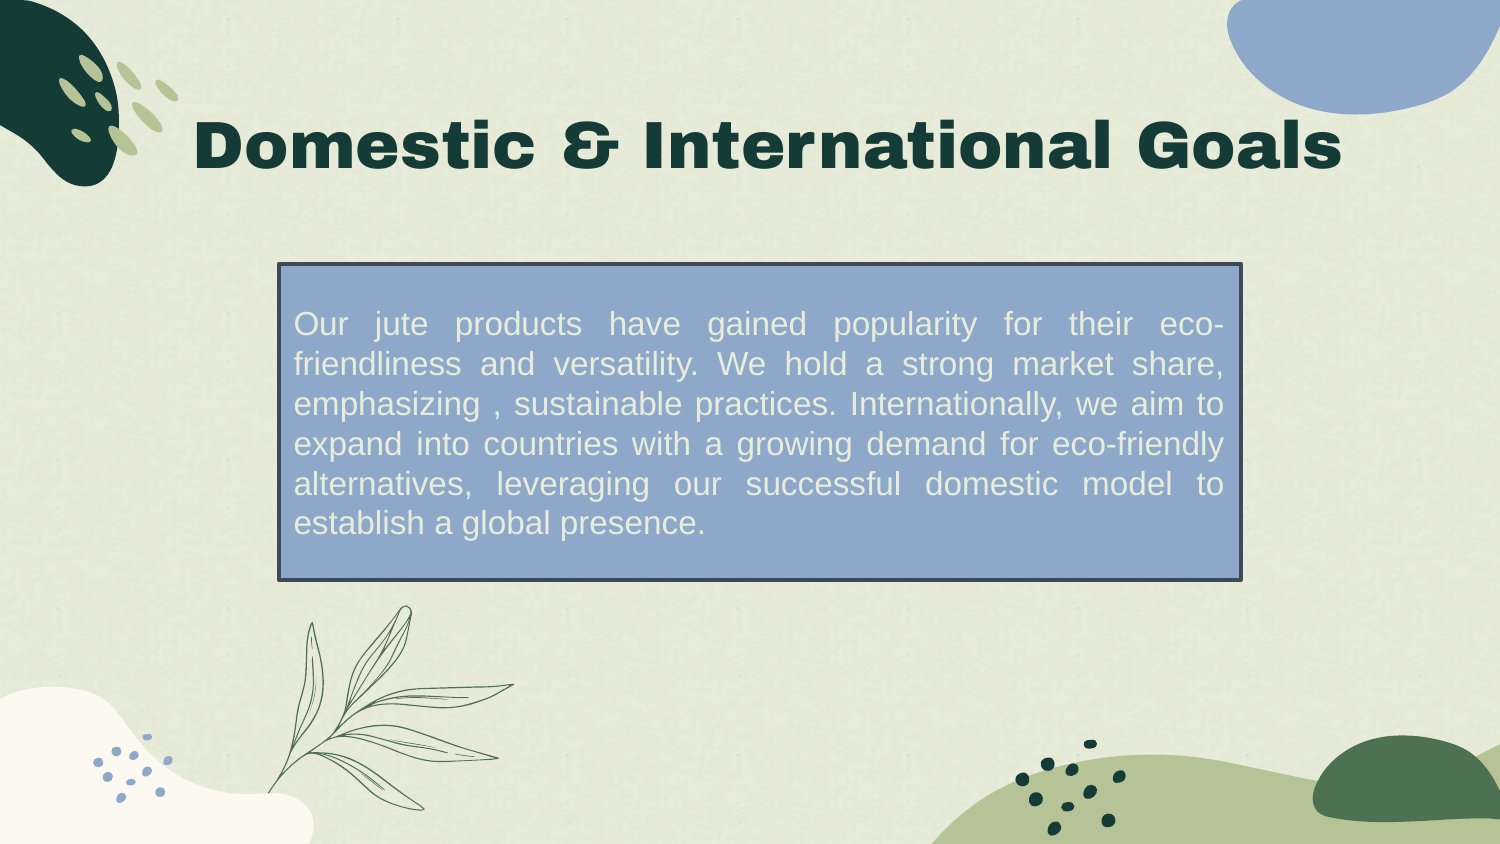

Domestic & International Goals
Our jute products have gained popularity for their eco-friendliness and versatility. We hold a strong market share, emphasizing , sustainable practices. Internationally, we aim to expand into countries with a growing demand for eco-friendly alternatives, leveraging our successful domestic model to establish a global presence.